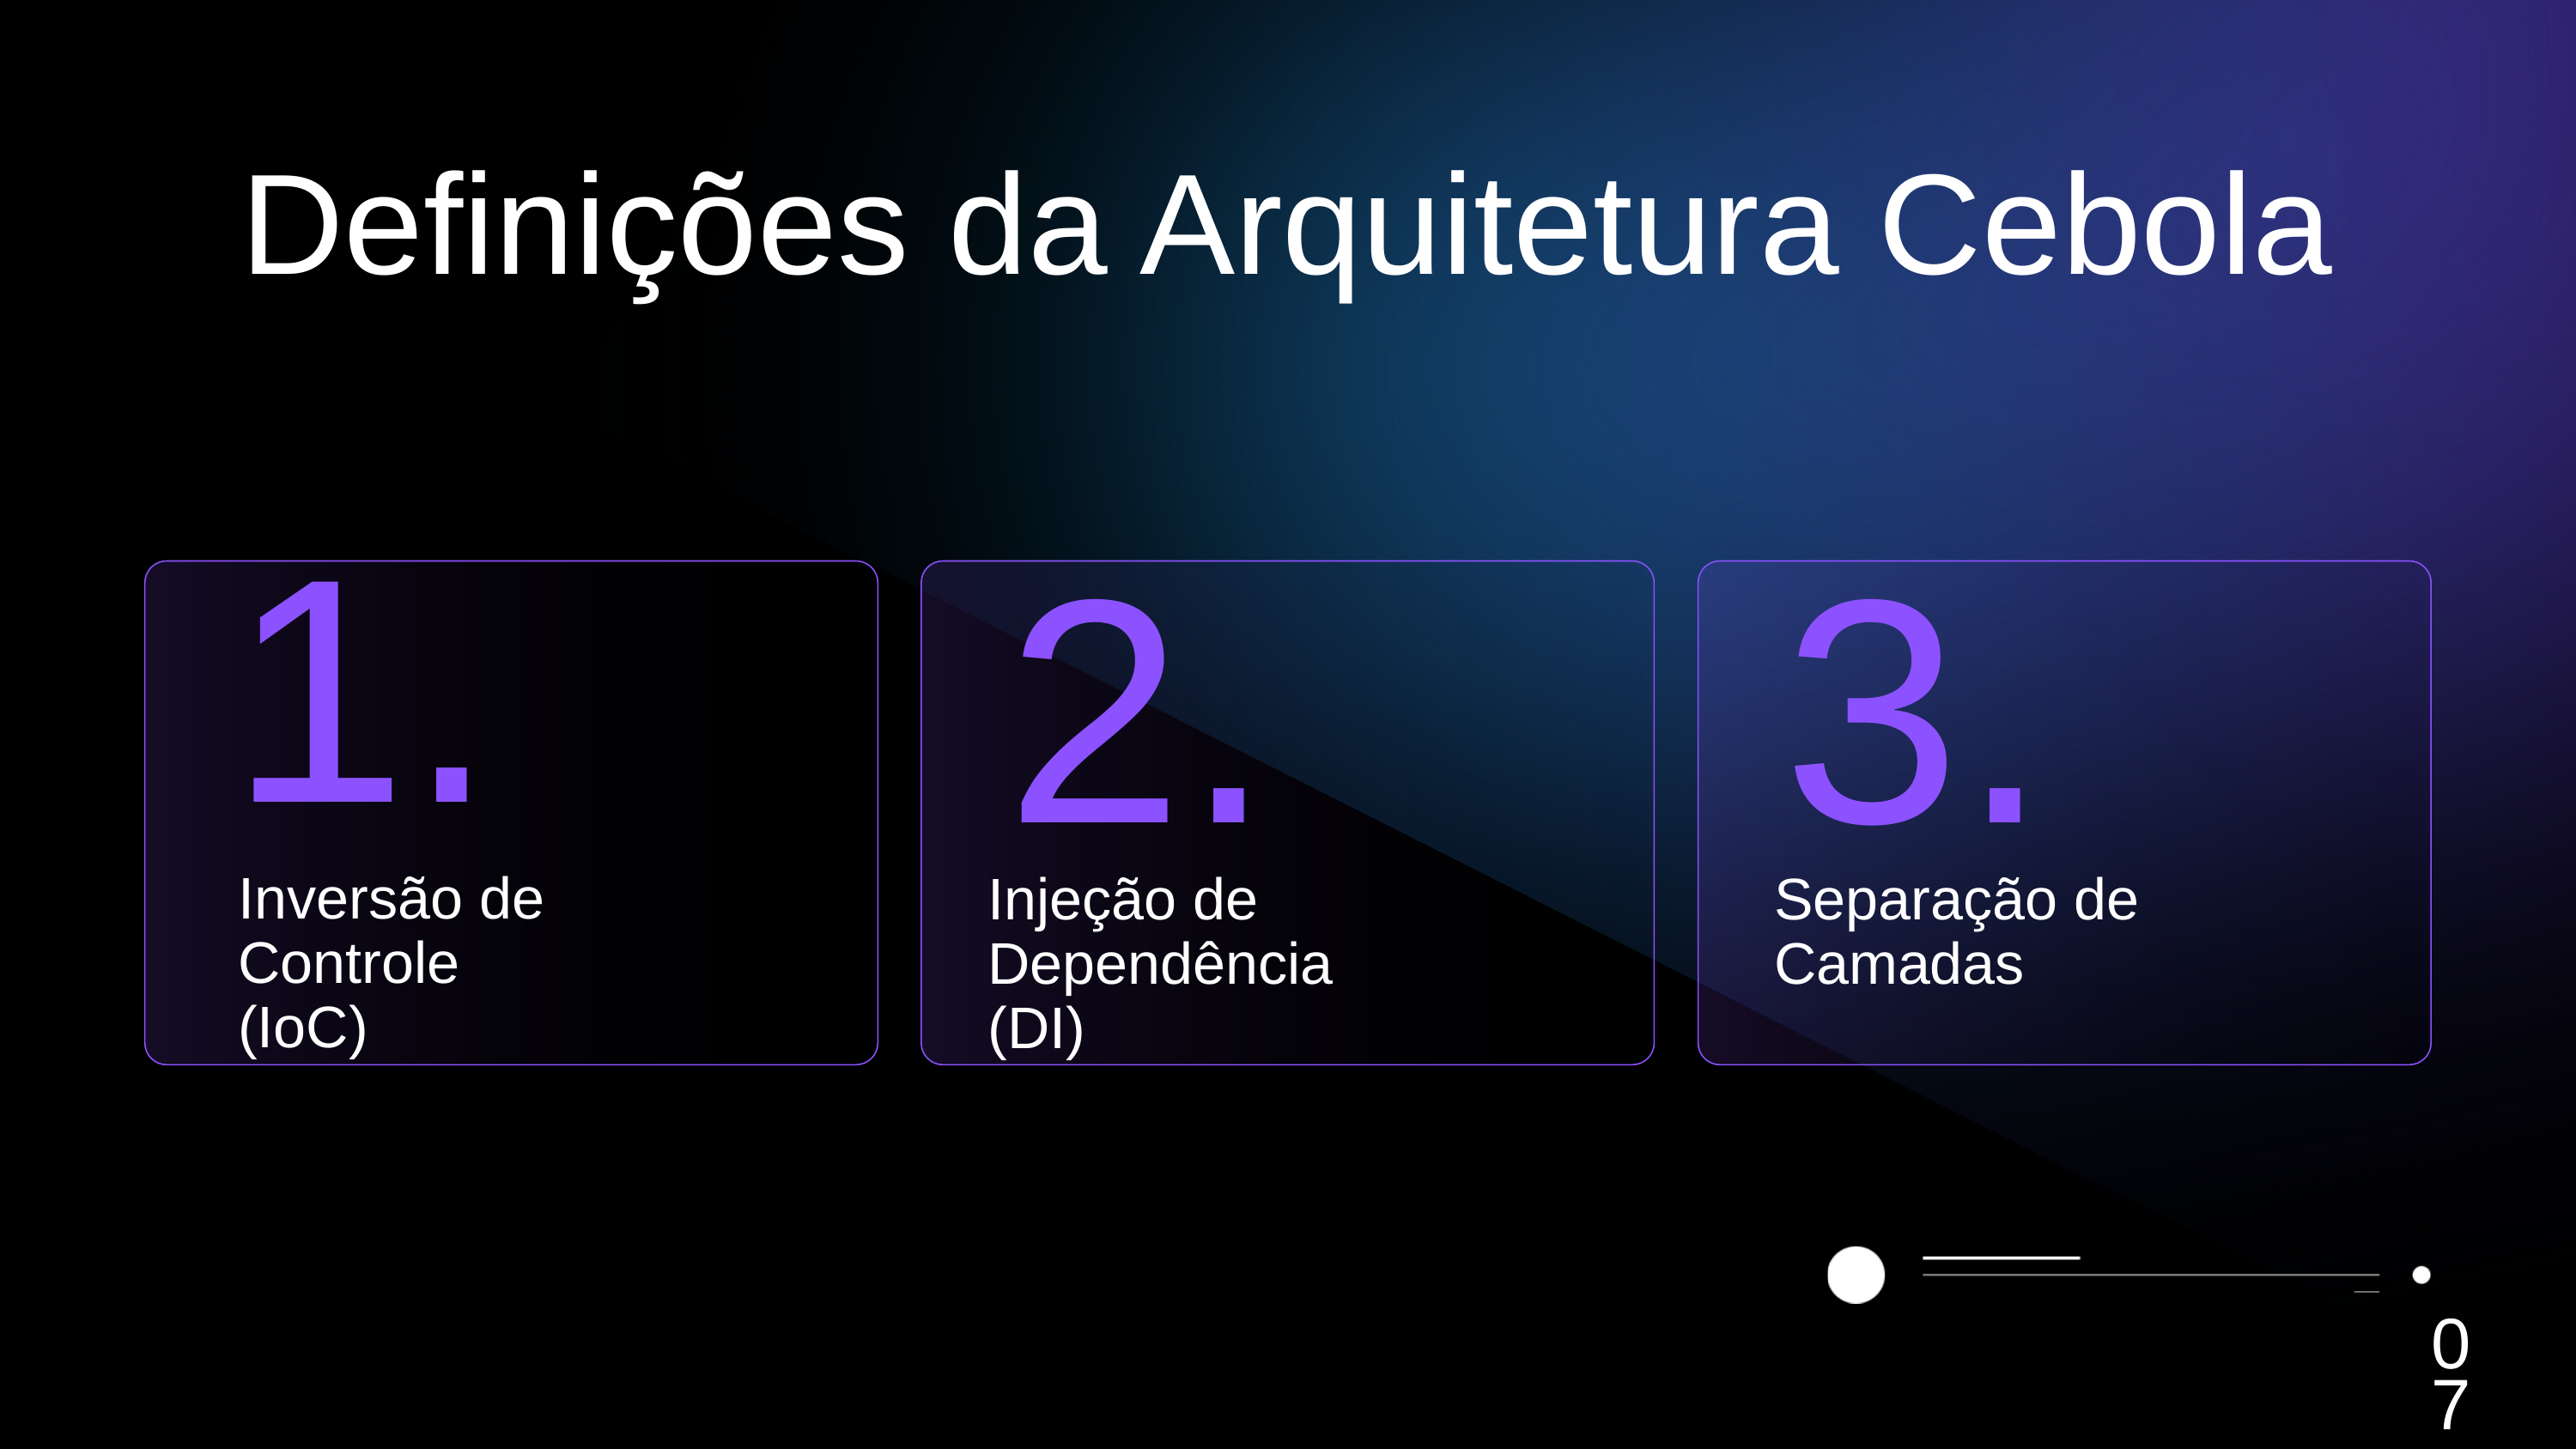

Definições da Arquitetura Cebola

1.
Inversão de Controle
(IoC)

2.
3.
Injeção de Dependência
(DI)
Separação de Camadas

07